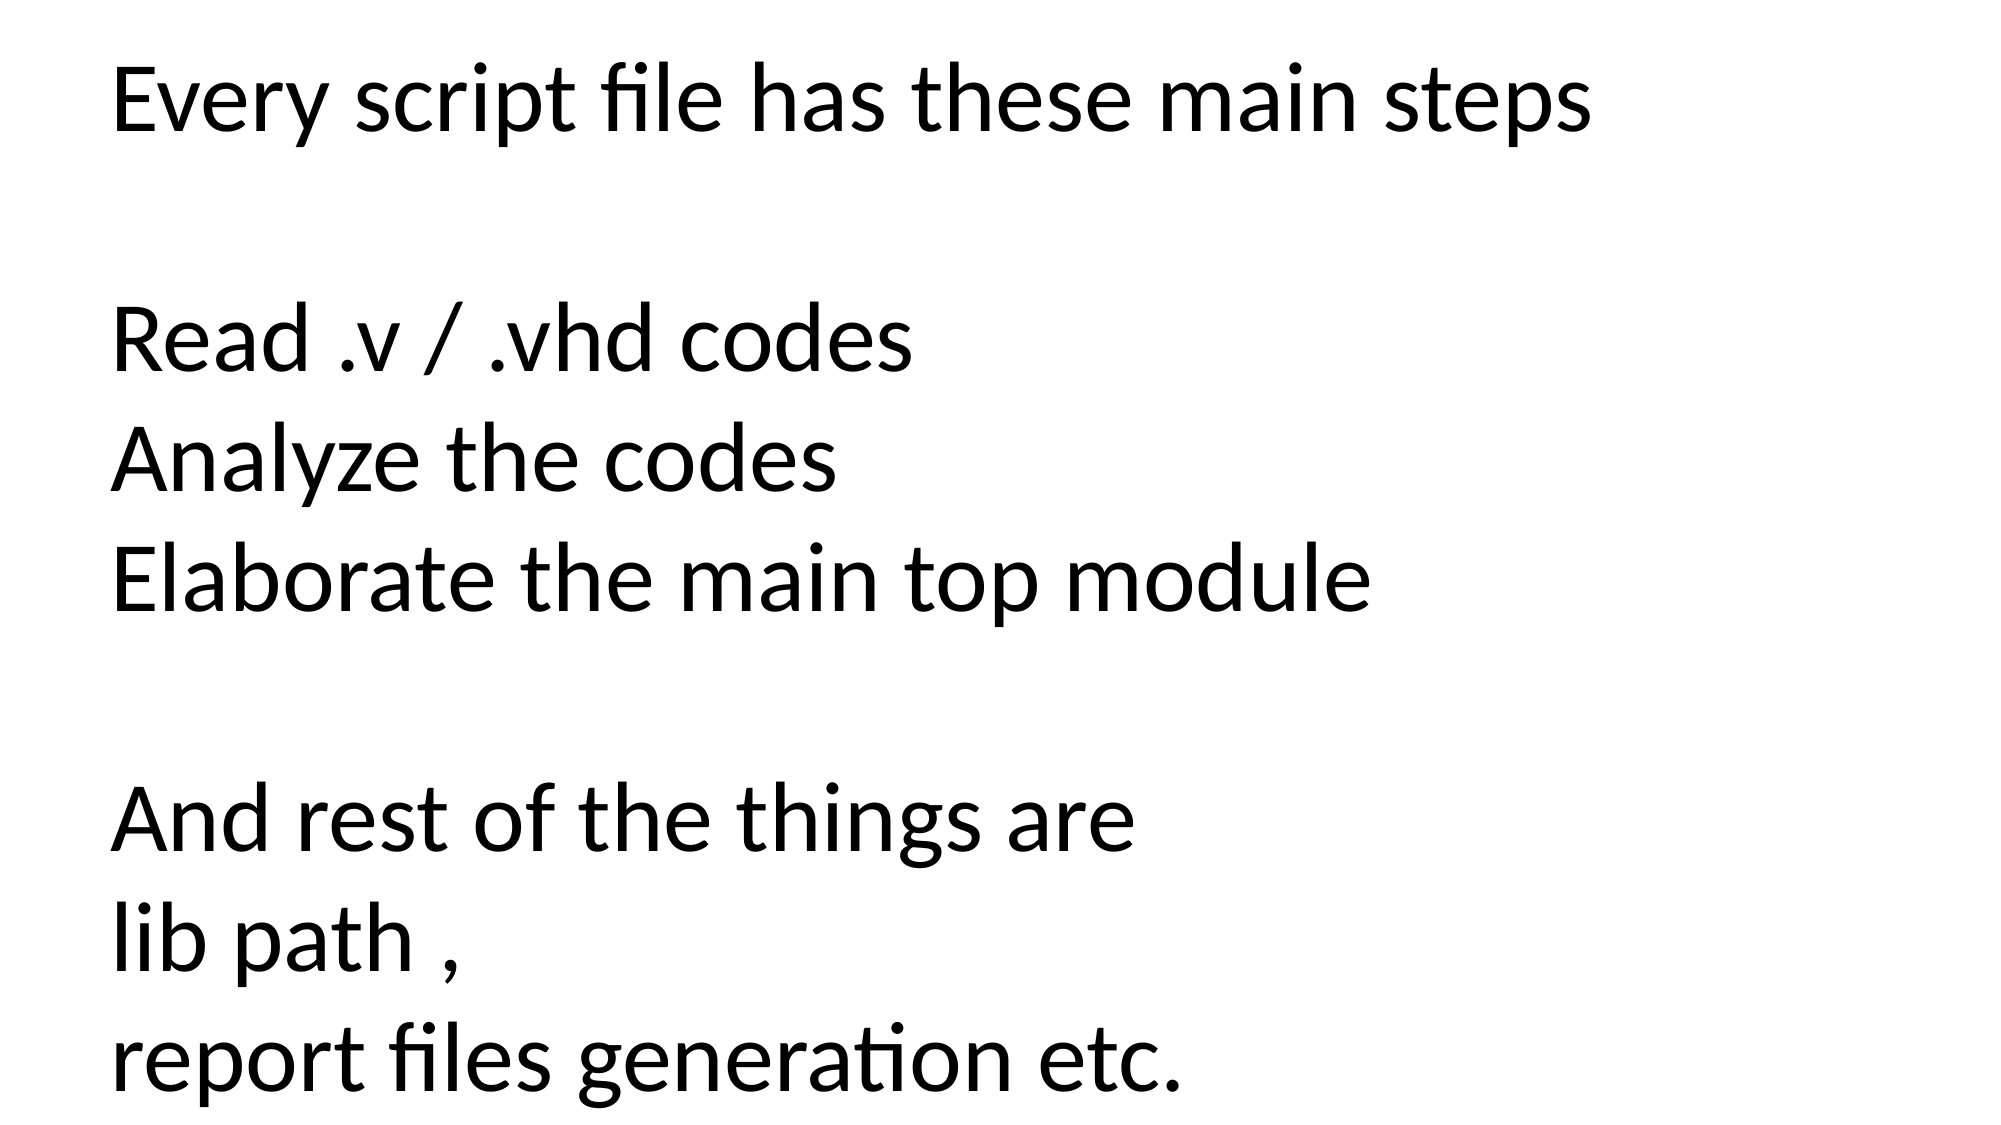

Every script file has these main steps

Read .v / .vhd codes
Analyze the codes
Elaborate the main top module

And rest of the things are
lib path ,
report files generation etc.